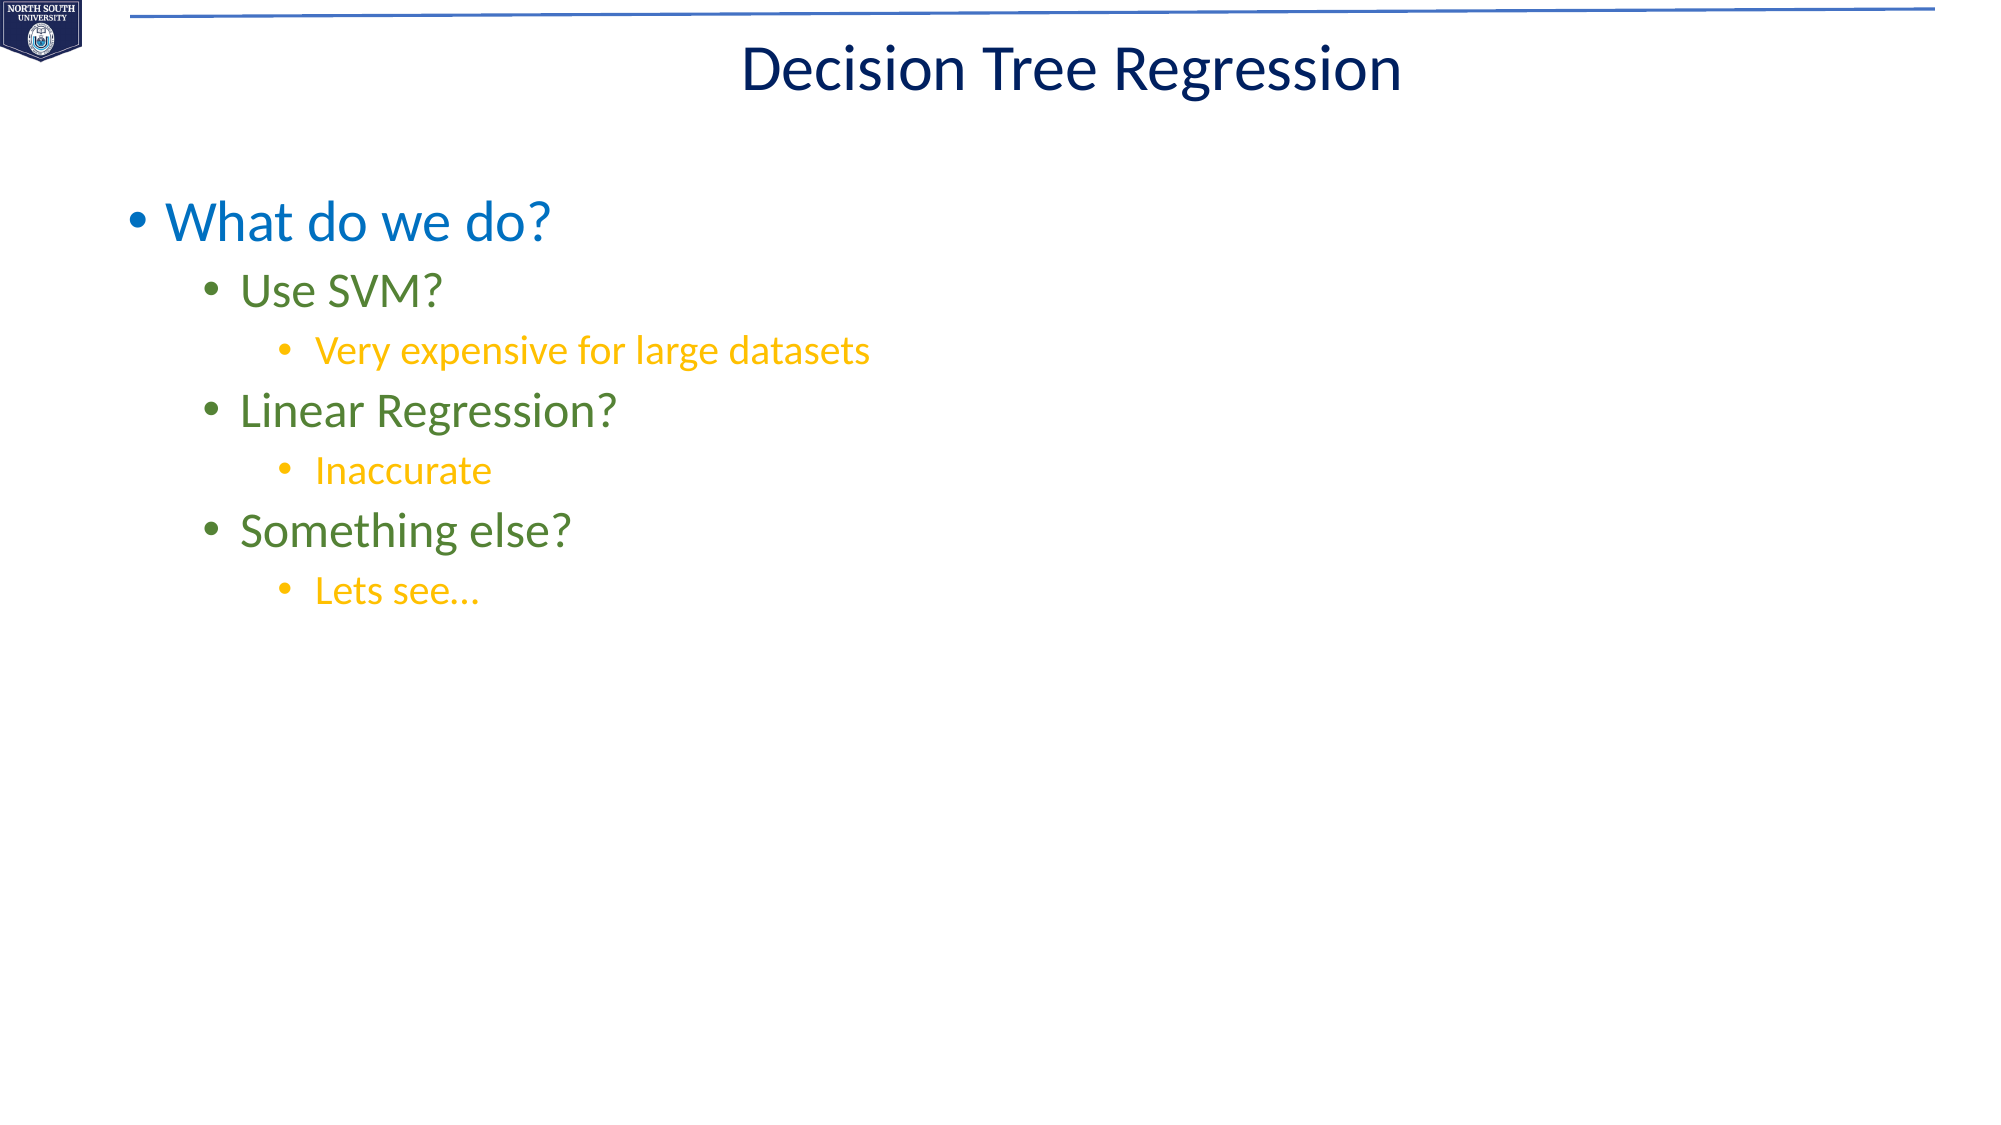

# Decision Tree Regression
What do we do?
Use SVM?
Very expensive for large datasets
Linear Regression?
Inaccurate
Something else?
Lets see…